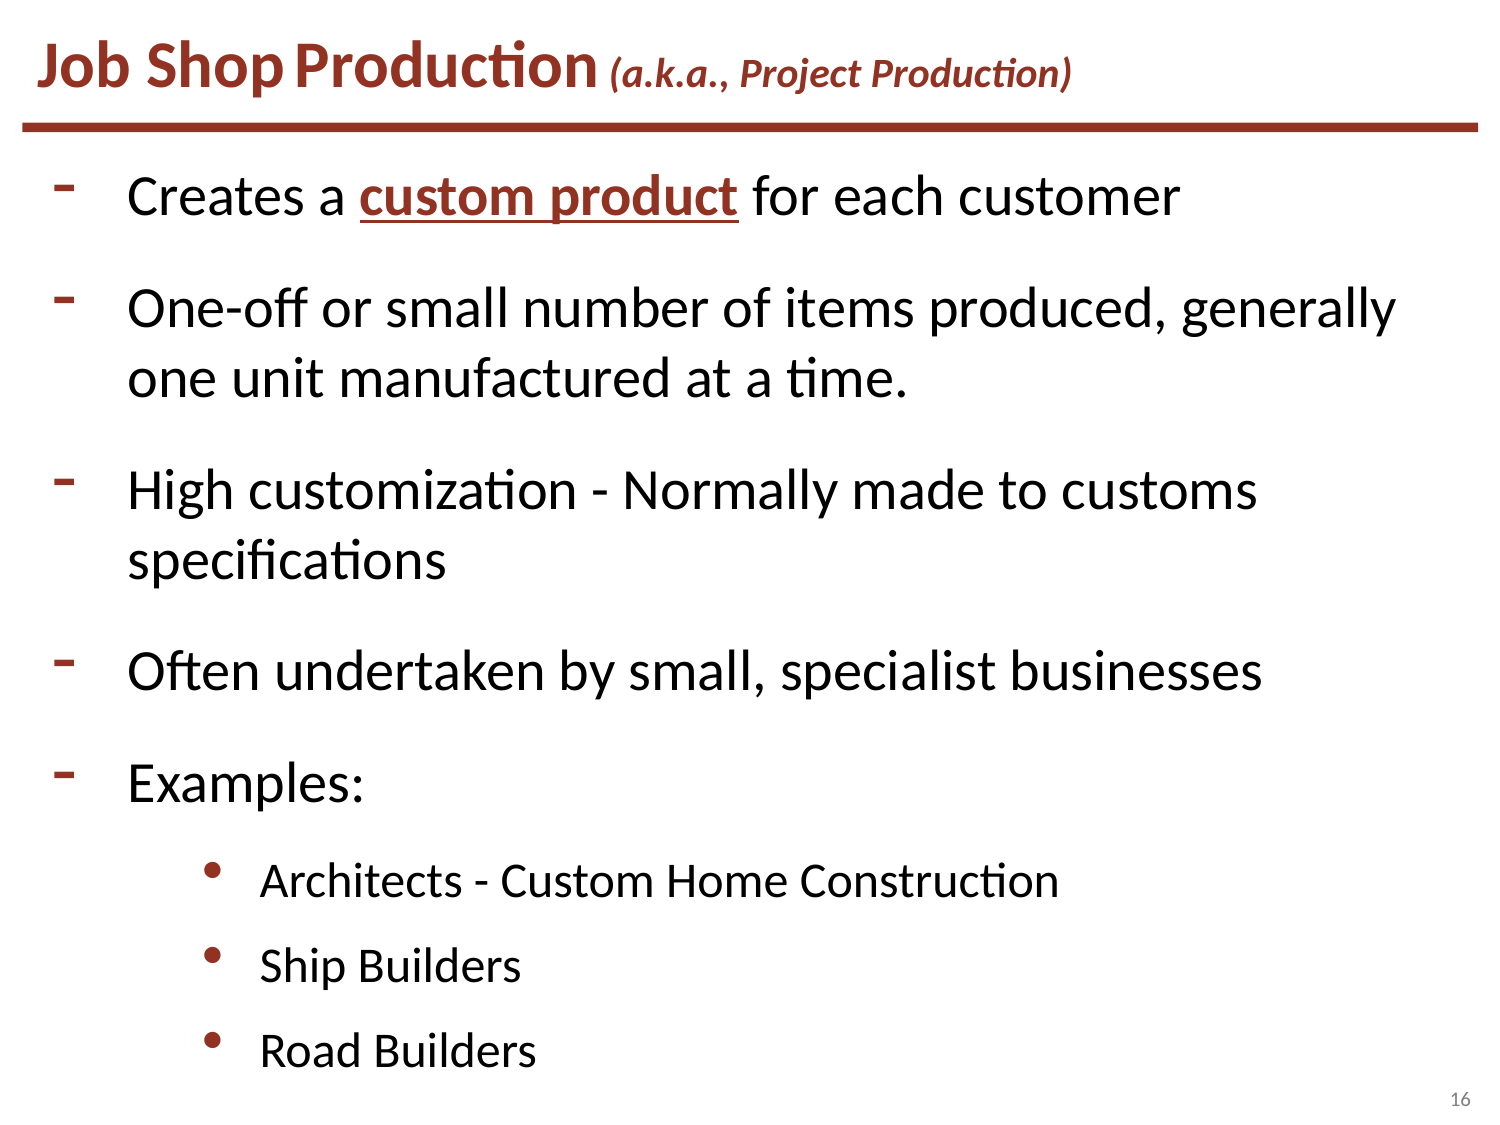

# Job Shop Production (a.k.a., Project Production)
Creates a custom product for each customer
One-off or small number of items produced, generally one unit manufactured at a time.
High customization - Normally made to customs specifications
Often undertaken by small, specialist businesses
Examples:
Architects - Custom Home Construction
Ship Builders
Road Builders